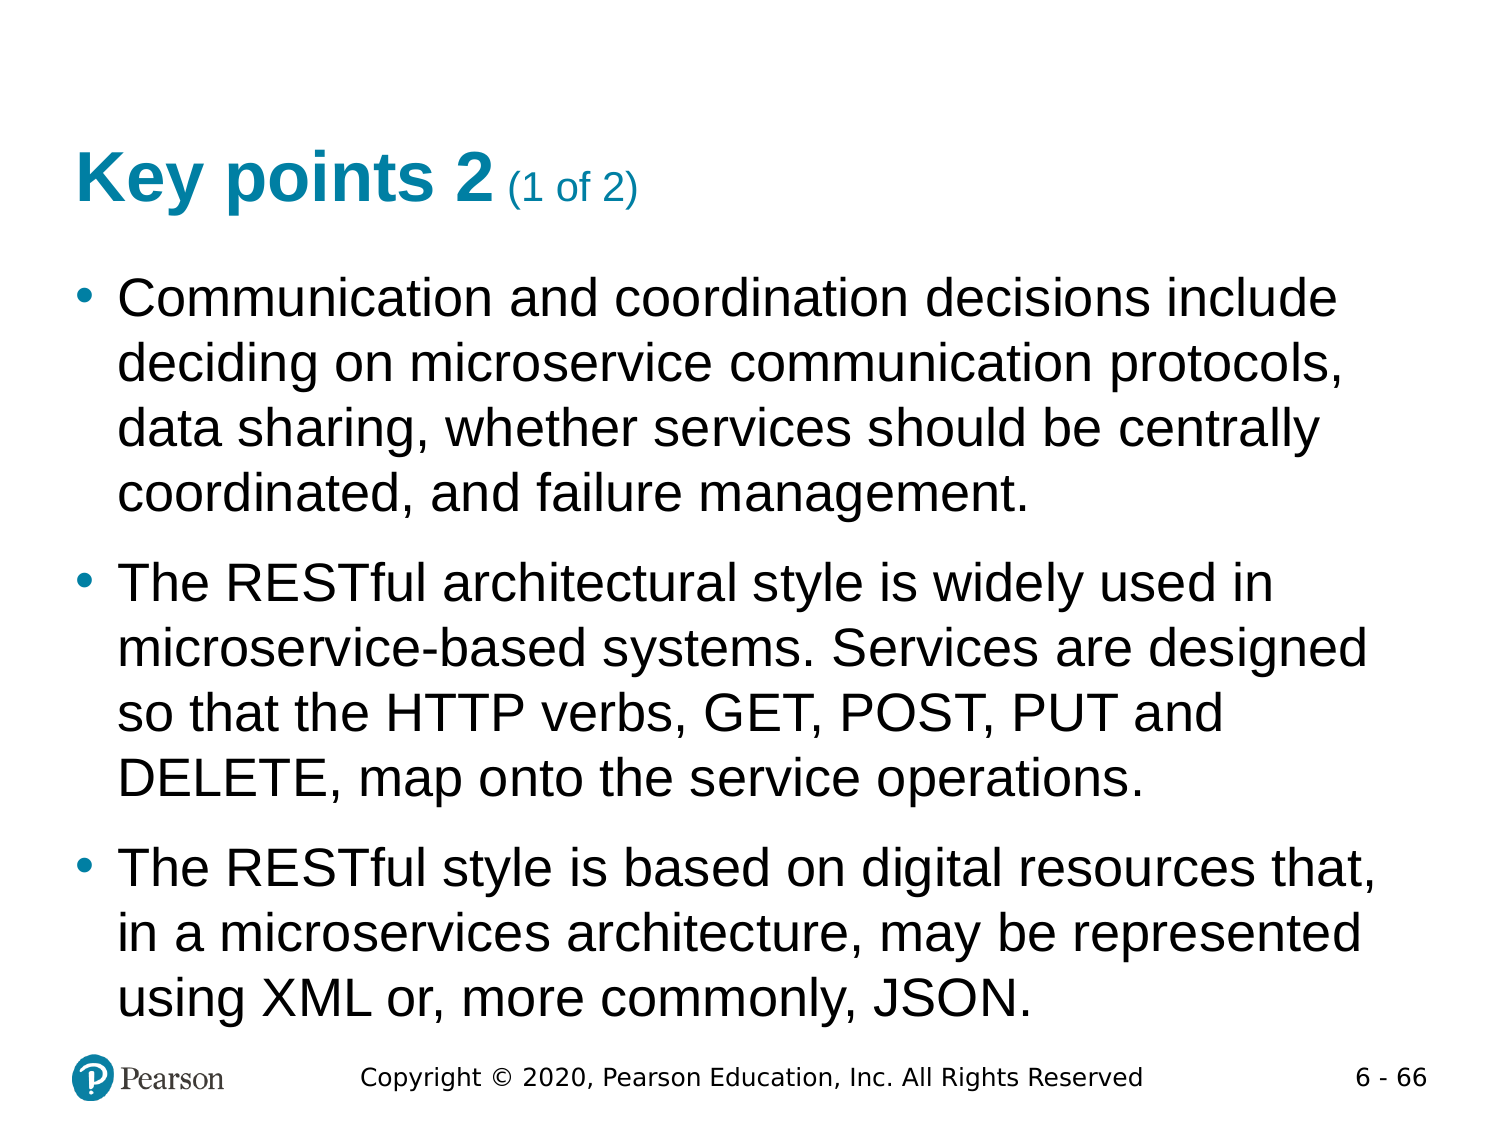

# Key points 2 (1 of 2)
Communication and coordination decisions include deciding on microservice communication protocols, data sharing, whether services should be centrally coordinated, and failure management.
The RESTful architectural style is widely used in microservice-based systems. Services are designed so that the HTTP verbs, GET, POST, PUT and DELETE, map onto the service operations.
The RESTful style is based on digital resources that, in a microservices architecture, may be represented using XML or, more commonly, JSON.